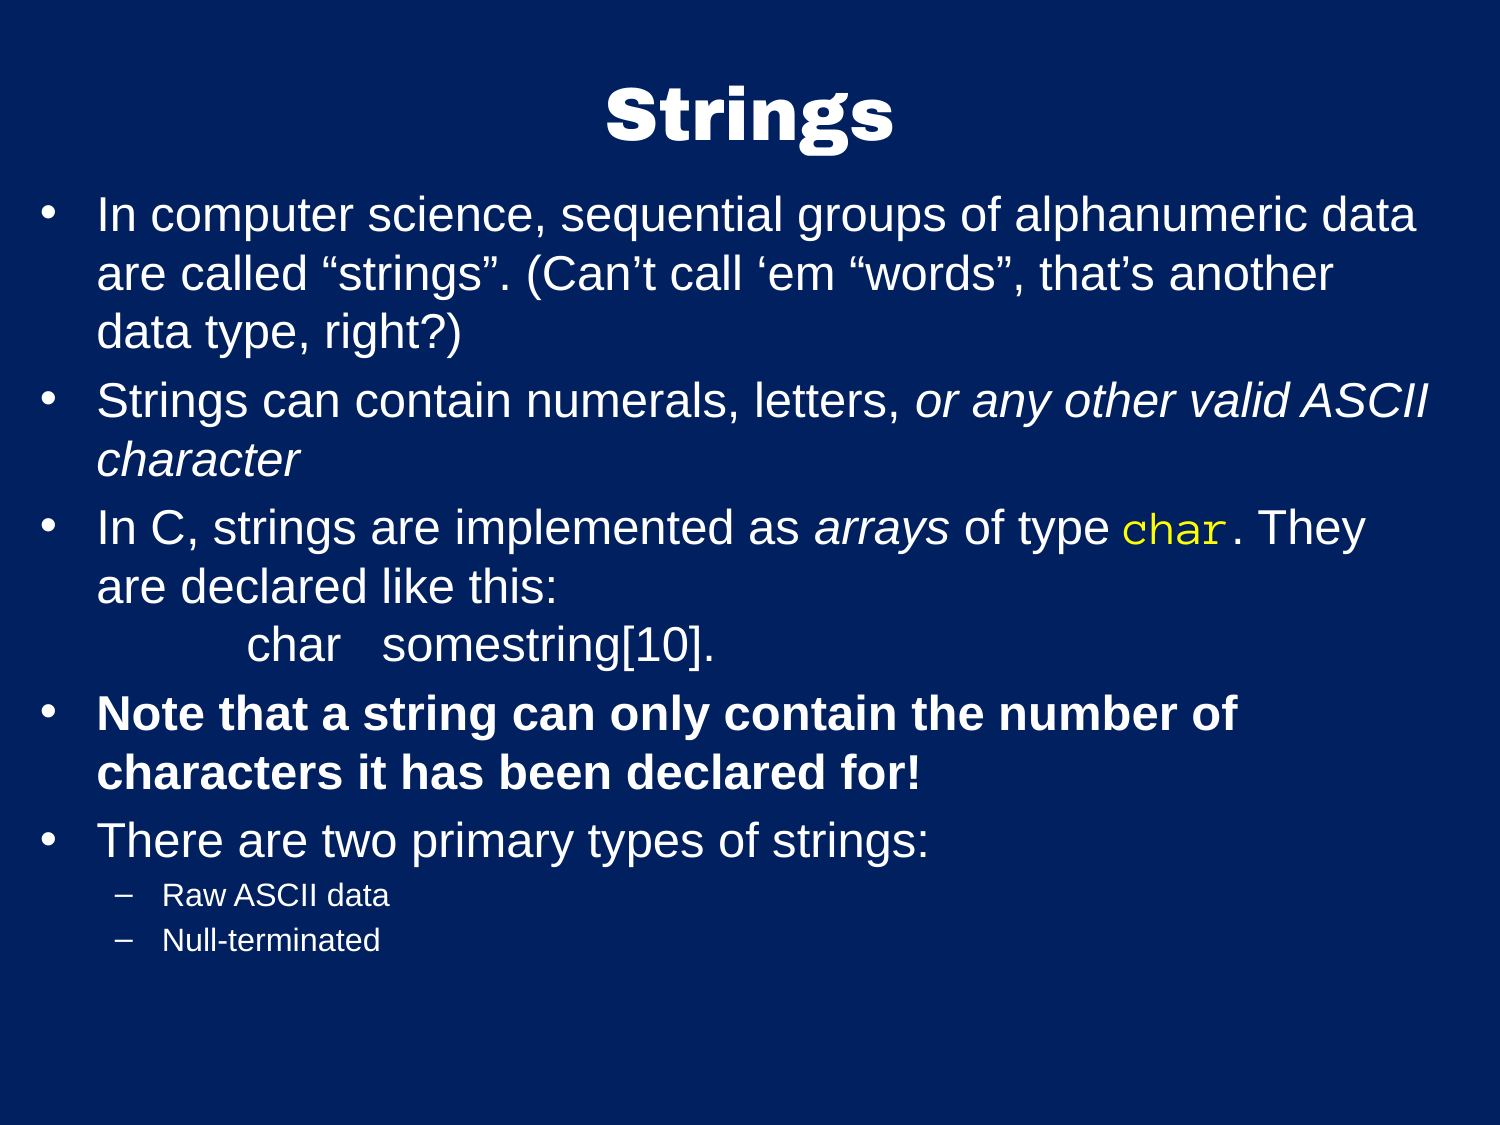

# Strings
In computer science, sequential groups of alphanumeric data are called “strings”. (Can’t call ‘em “words”, that’s another data type, right?)
Strings can contain numerals, letters, or any other valid ASCII character
In C, strings are implemented as arrays of type char. They are declared like this:
	char   somestring[10].
Note that a string can only contain the number of characters it has been declared for!
There are two primary types of strings:
Raw ASCII data
Null-terminated